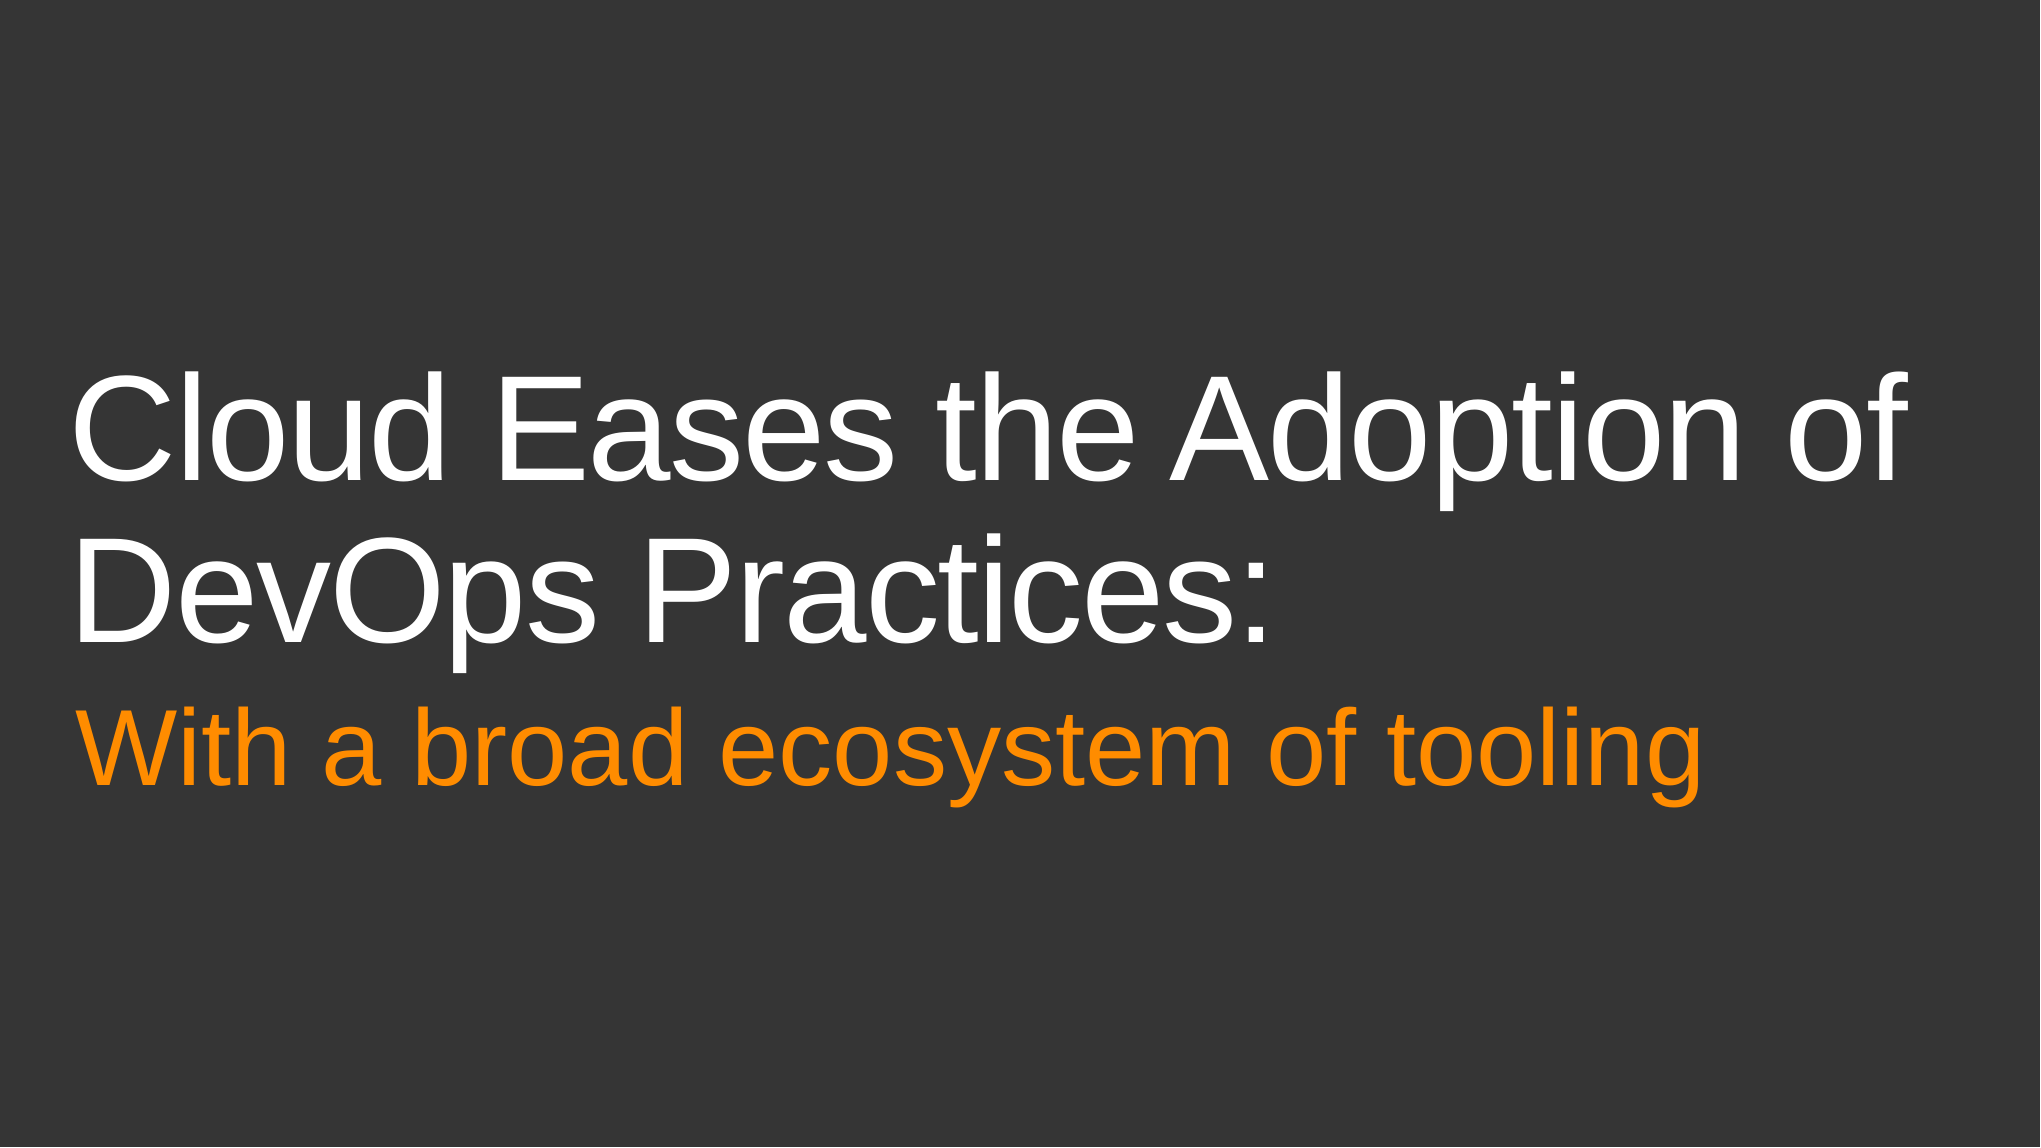

# Cloud Eases the Adoption of DevOps Practices:
With a broad ecosystem of tooling